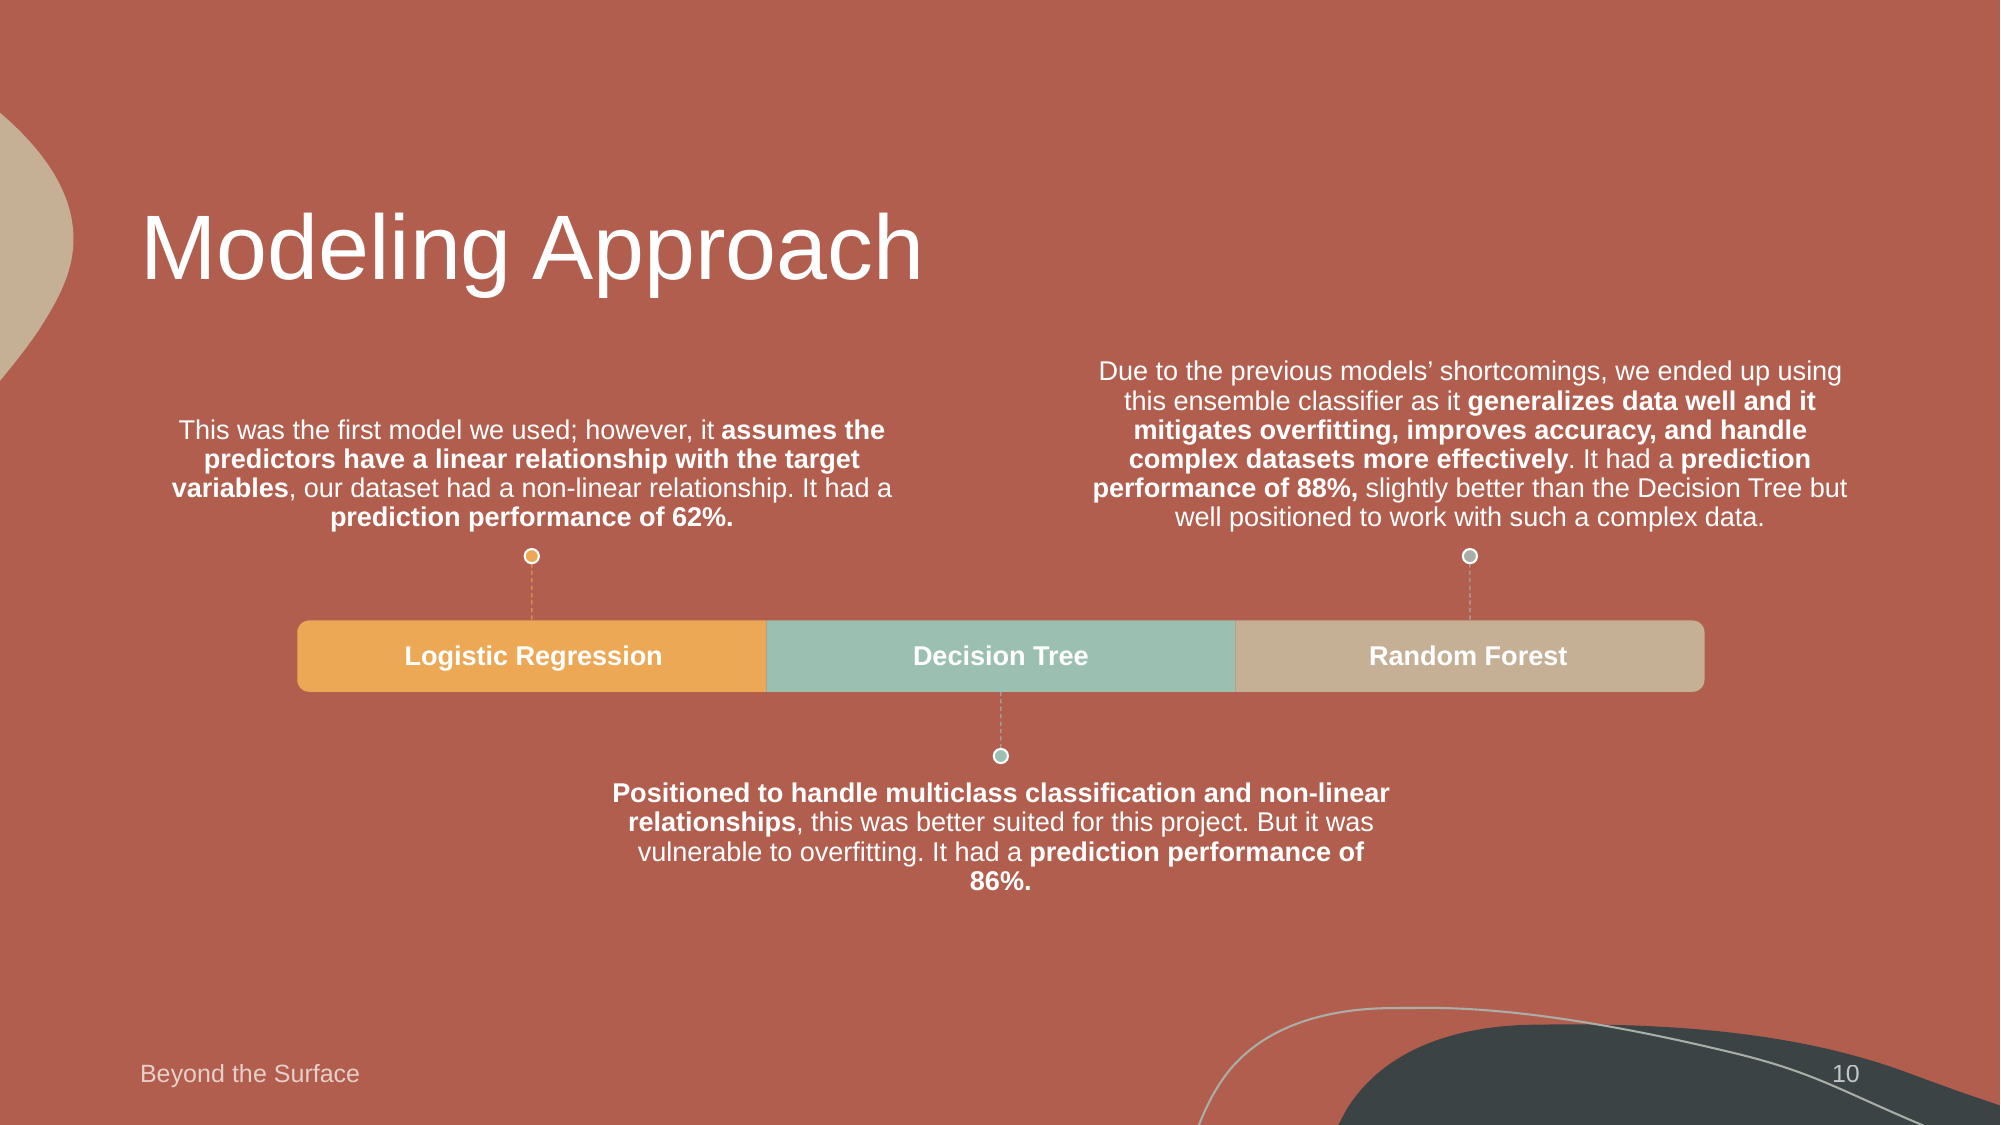

# Modeling Approach
Logistic Regression
This was the first model we used; however, it assumes the predictors have a linear relationship with the target variables, our dataset had a non-linear relationship. It had a prediction performance of 62%.
Decision Tree
Positioned to handle multiclass classification and non-linear relationships, this was better suited for this project. But it was vulnerable to overfitting. It had a prediction performance of 86%.
Random Forest
Due to the previous models’ shortcomings, we ended up using this ensemble classifier as it generalizes data well and it mitigates overfitting, improves accuracy, and handle complex datasets more effectively. It had a prediction performance of 88%, slightly better than the Decision Tree but well positioned to work with such a complex data.
Beyond the Surface
10